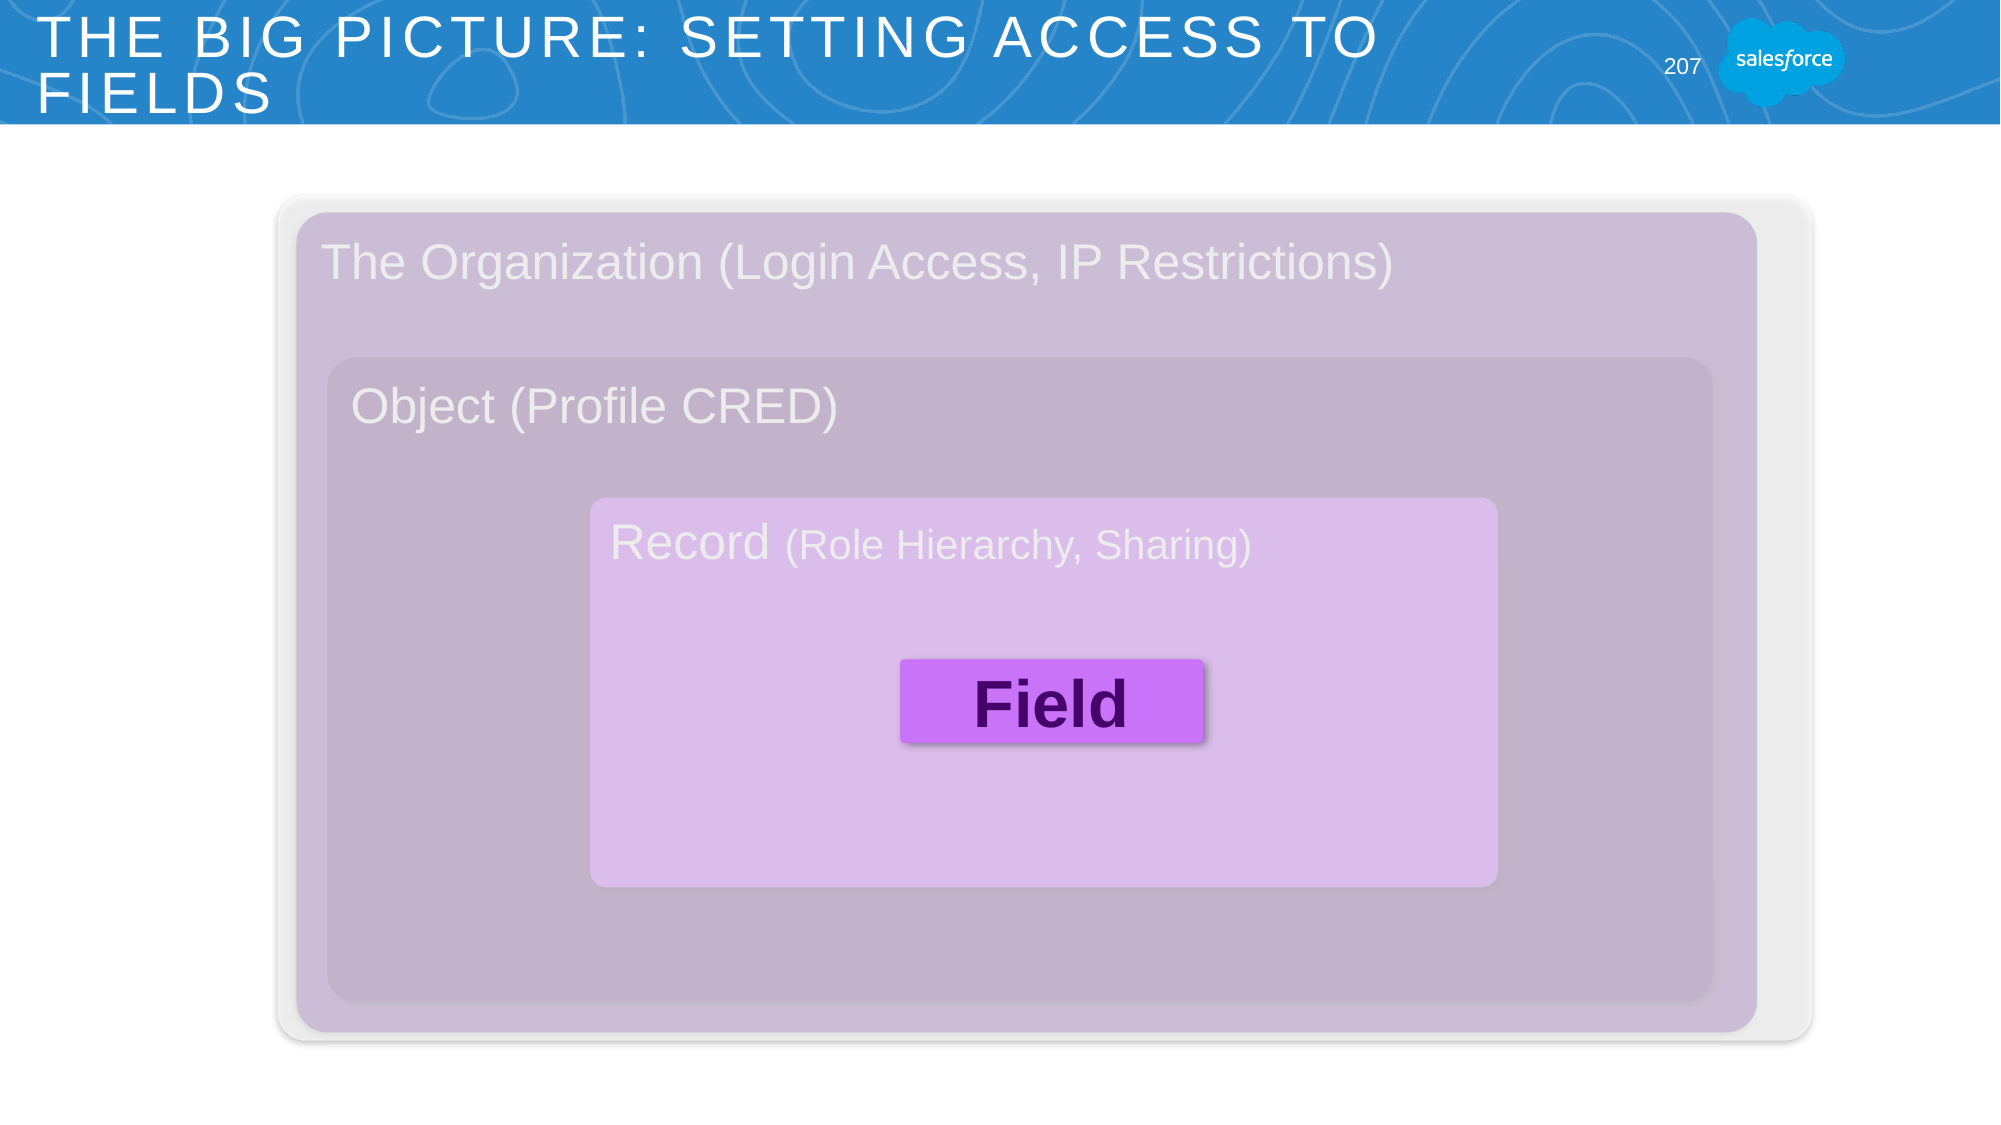

# The Big Picture: Setting Access to Fields
207

The Organization (Login Access, IP Restrictions)

Object (Profile CRED)
Record (Role Hierarchy, Sharing)
Field